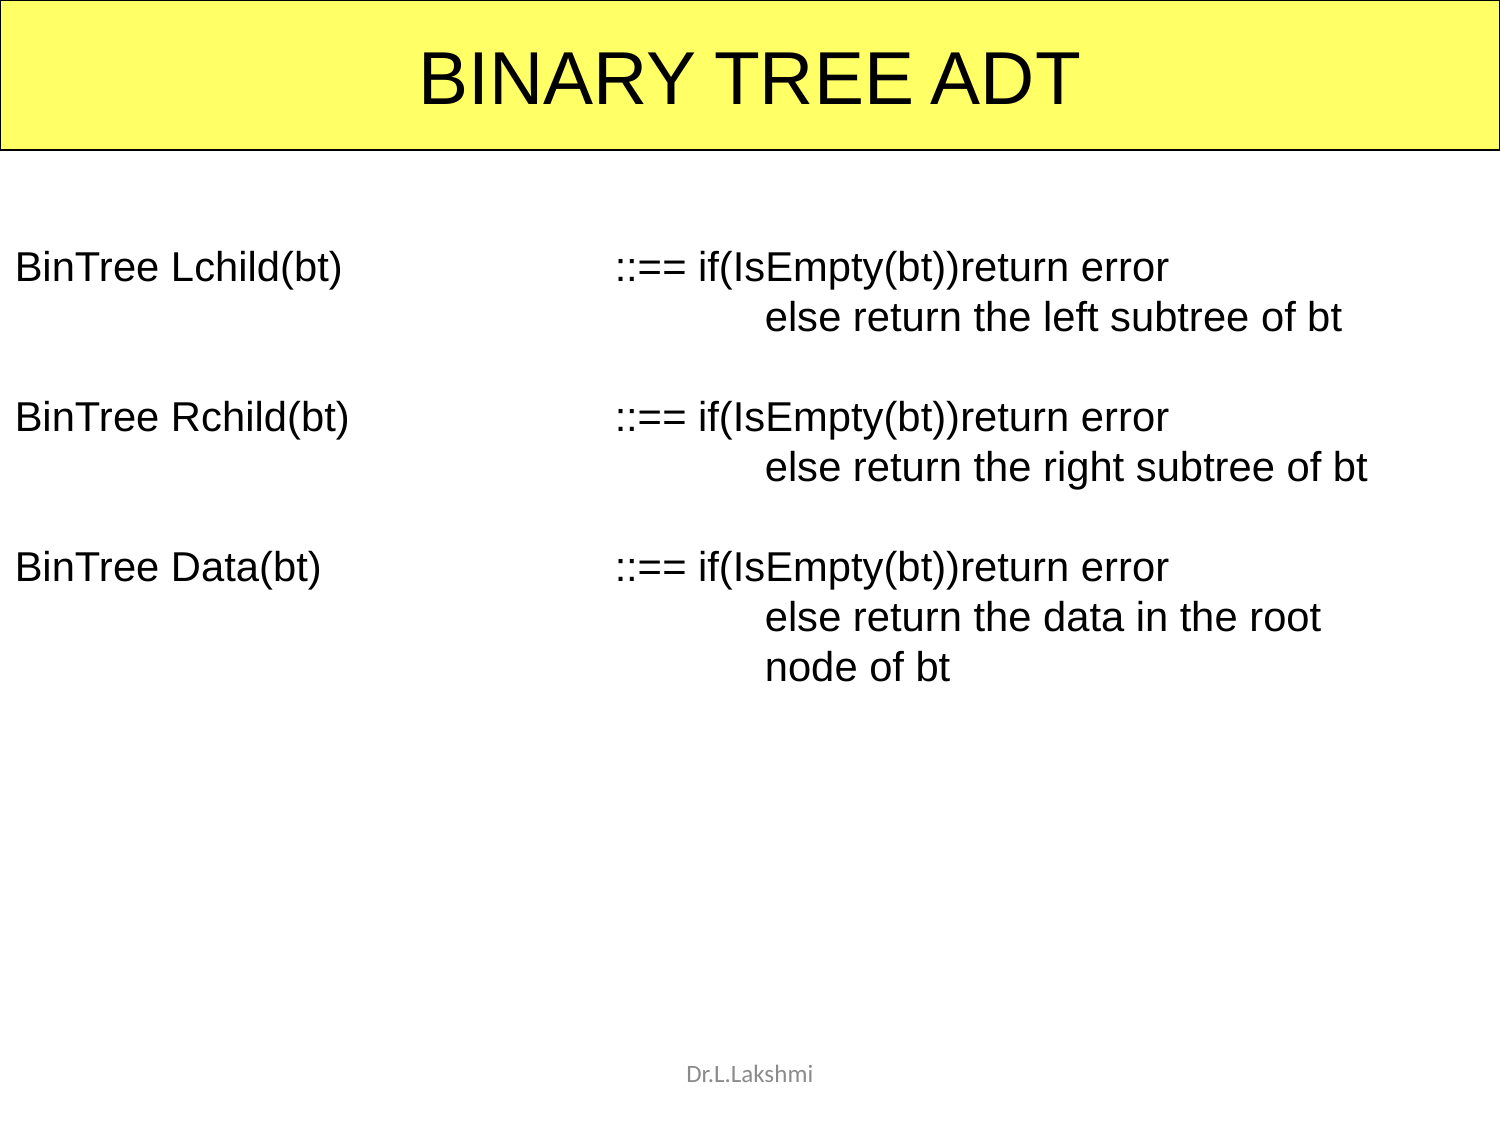

BINARY TREE ADT

BinTree Lchild(bt)		::== if(IsEmpty(bt))return error
					else return the left subtree of bt

BinTree Rchild(bt)		::== if(IsEmpty(bt))return error
					else return the right subtree of bt

BinTree Data(bt)		::== if(IsEmpty(bt))return error
					else return the data in the root
					node of bt

Dr.L.Lakshmi